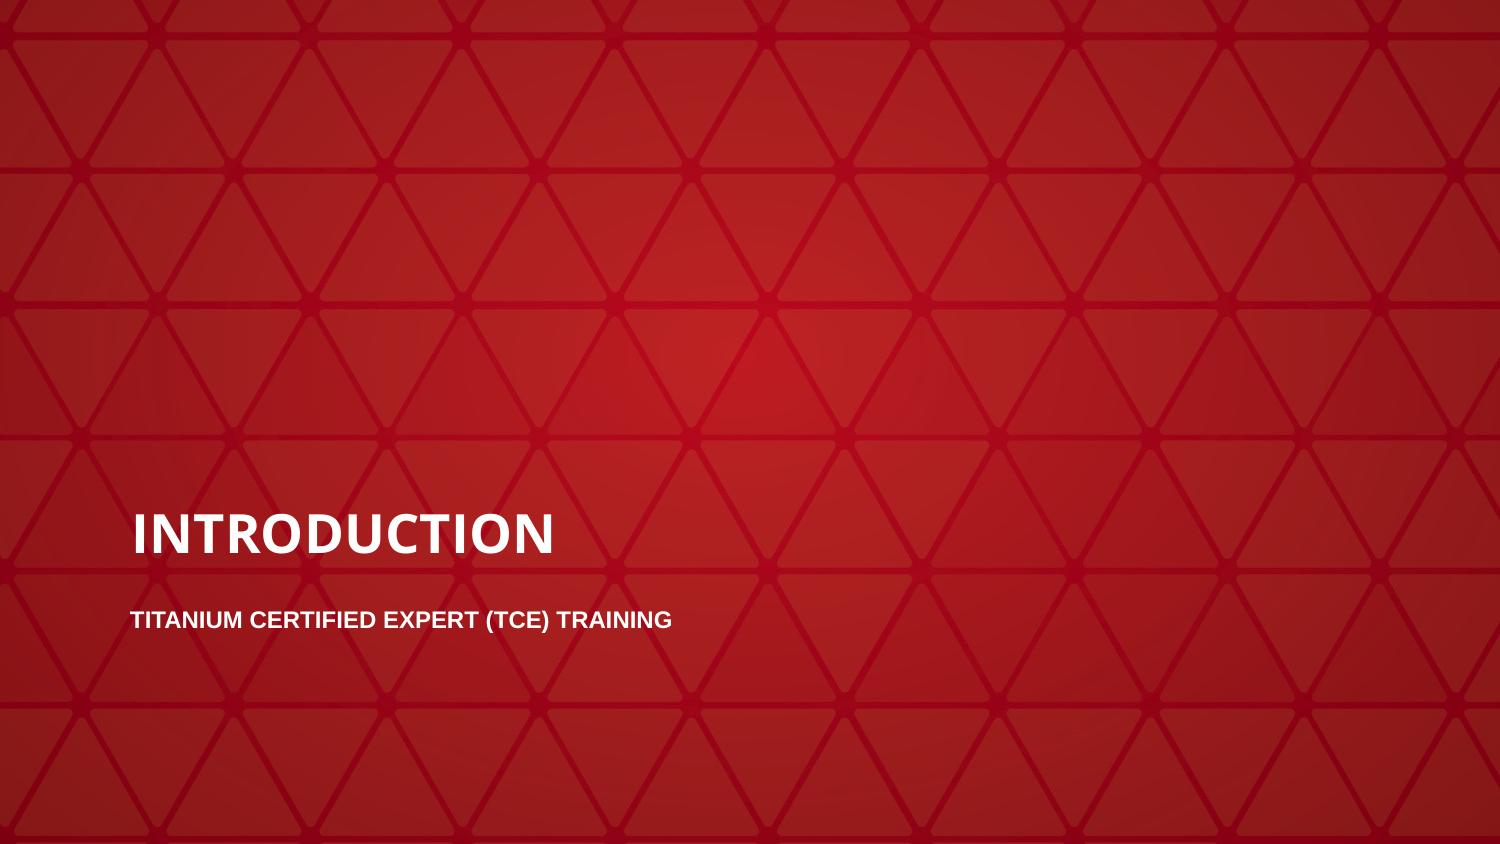

# INTRODUCTION
Titanium Certified Expert (TCE) Training